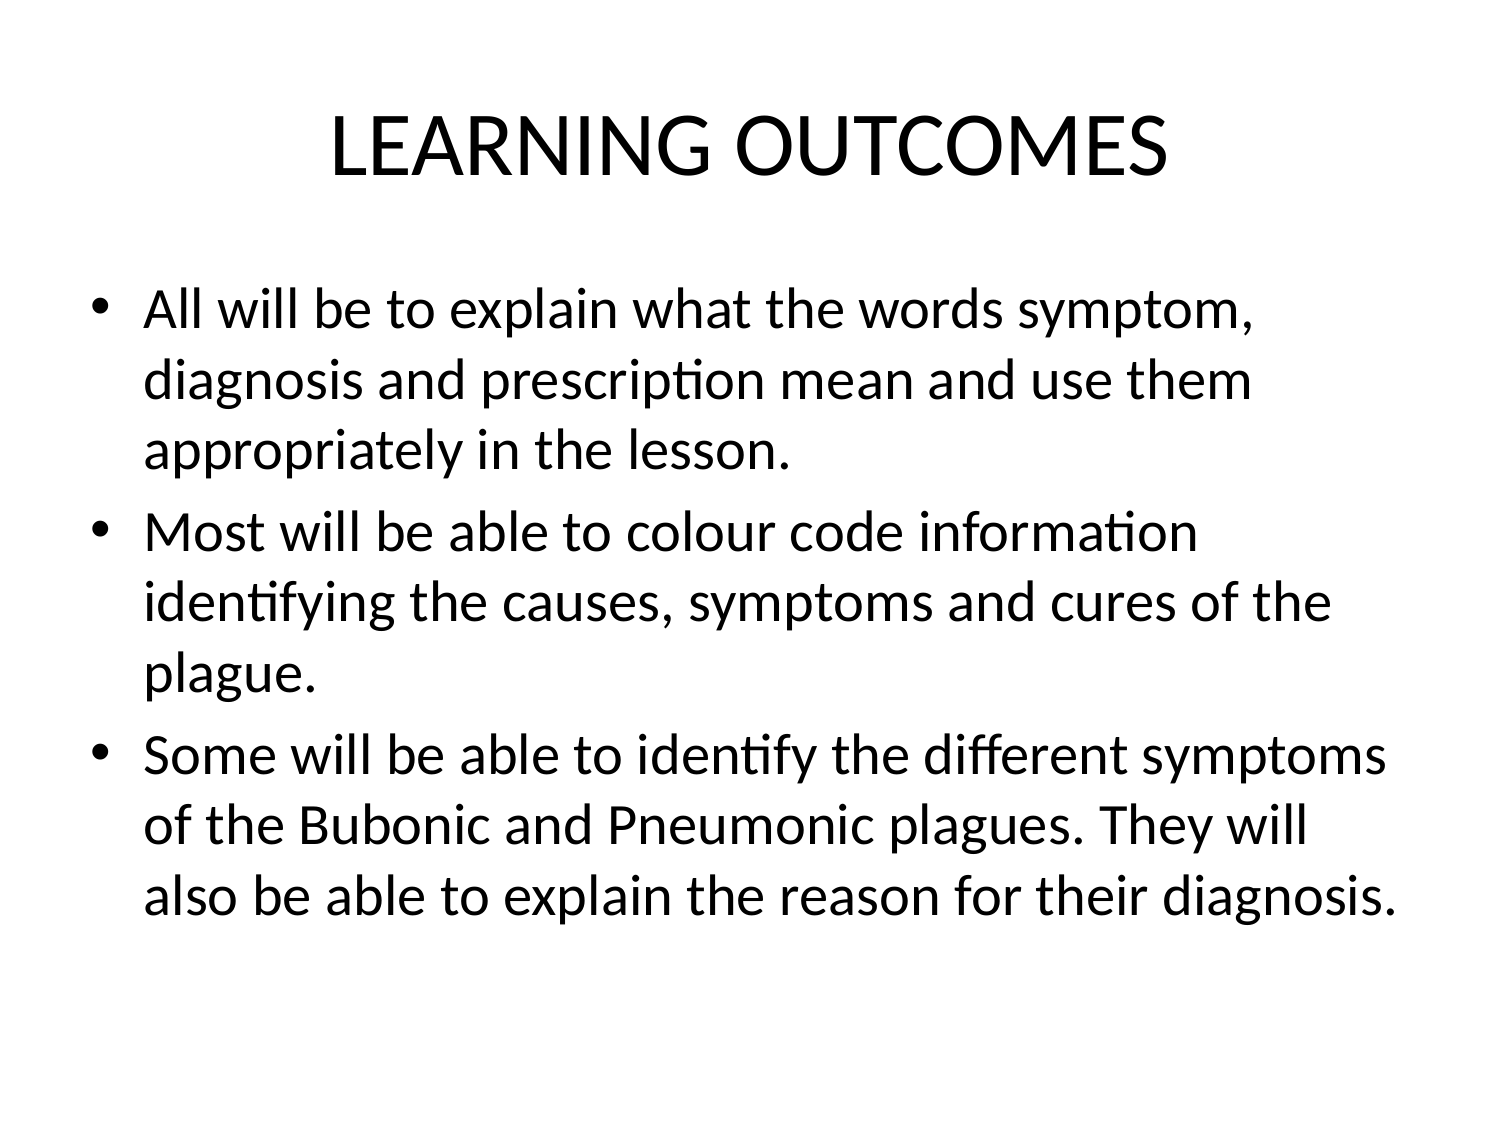

# LEARNING OUTCOMES
All will be to explain what the words symptom, diagnosis and prescription mean and use them appropriately in the lesson.
Most will be able to colour code information identifying the causes, symptoms and cures of the plague.
Some will be able to identify the different symptoms of the Bubonic and Pneumonic plagues. They will also be able to explain the reason for their diagnosis.